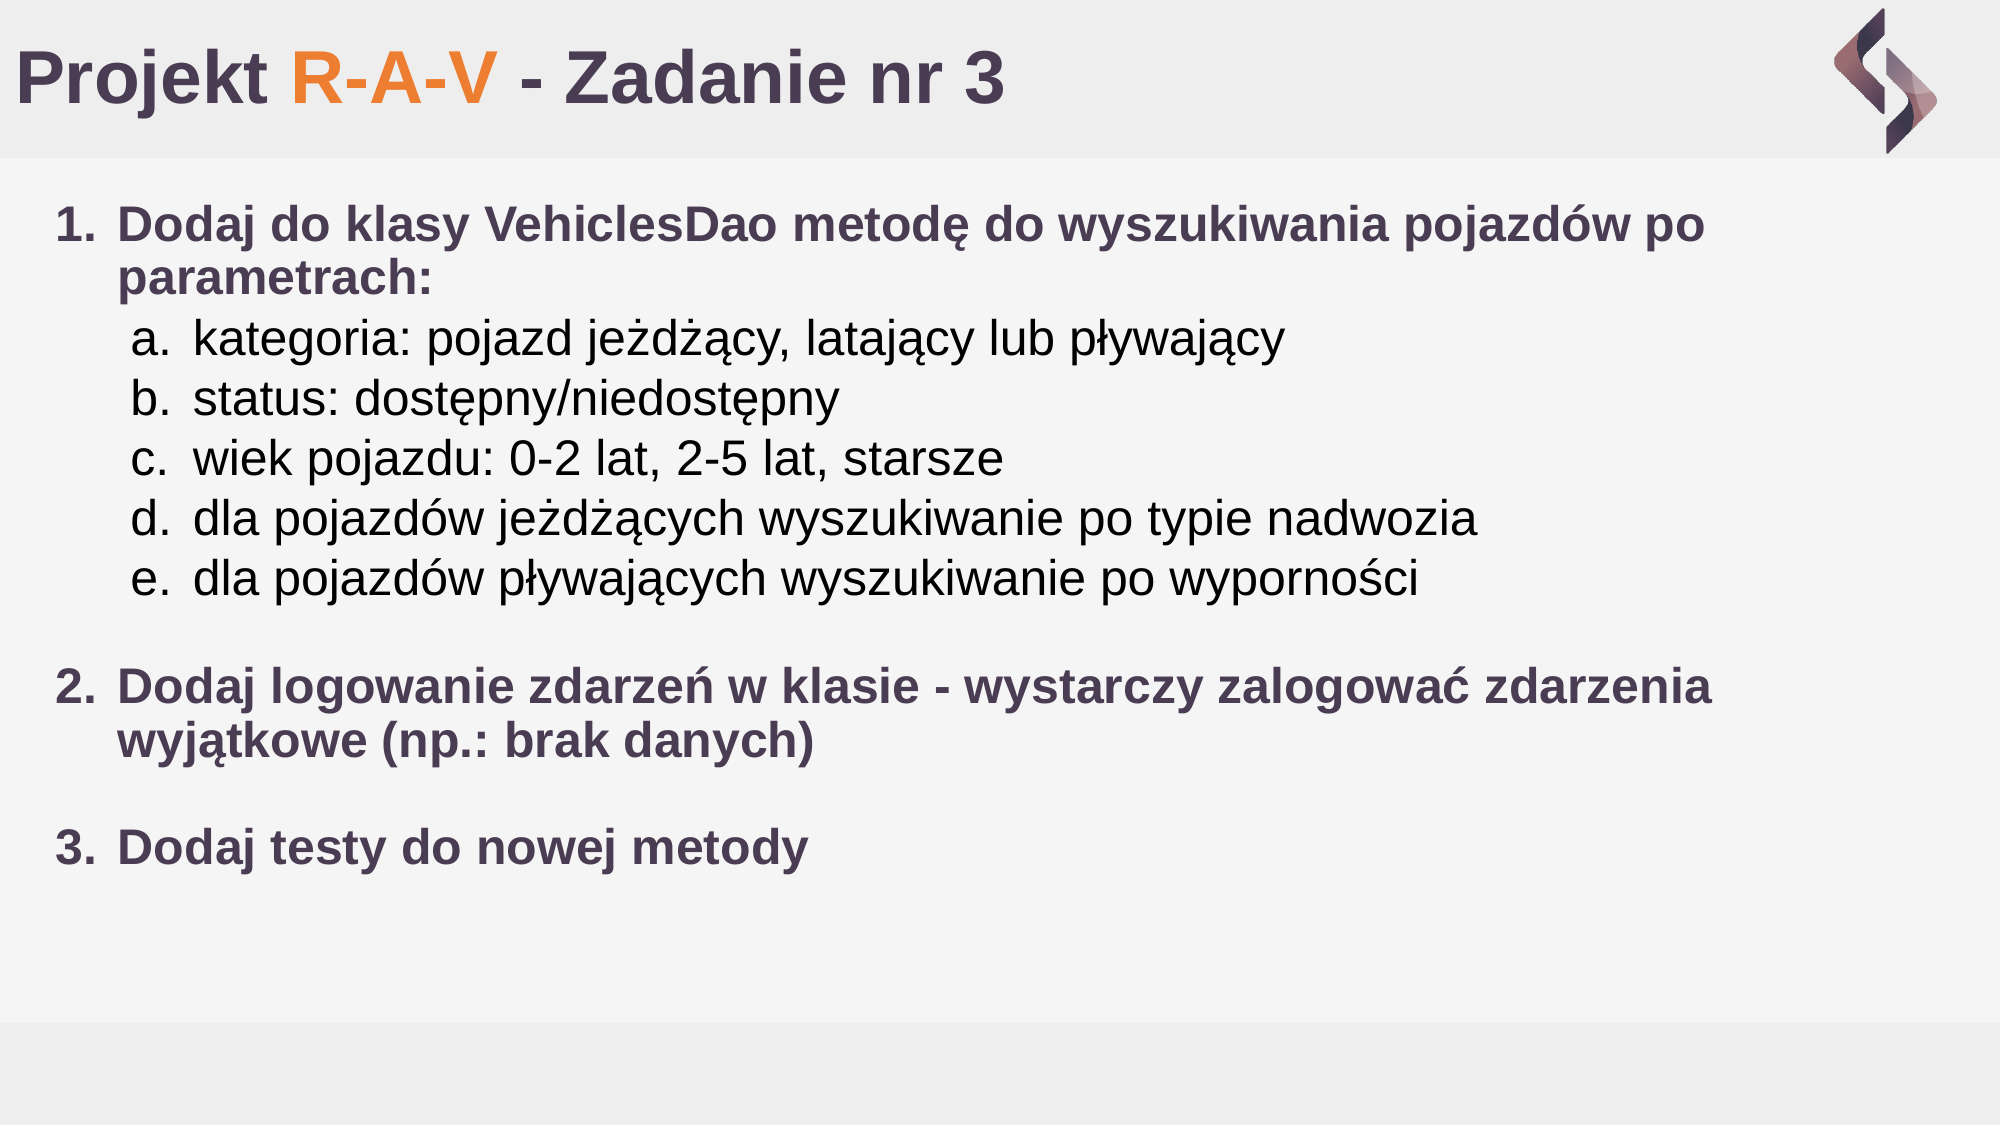

# Projekt R-A-V - Zadanie nr 3
Dodaj do klasy VehiclesDao metodę do wyszukiwania pojazdów po parametrach:
kategoria: pojazd jeżdżący, latający lub pływający
status: dostępny/niedostępny
wiek pojazdu: 0-2 lat, 2-5 lat, starsze
dla pojazdów jeżdżących wyszukiwanie po typie nadwozia
dla pojazdów pływających wyszukiwanie po wyporności

Dodaj logowanie zdarzeń w klasie - wystarczy zalogować zdarzenia wyjątkowe (np.: brak danych)

Dodaj testy do nowej metody